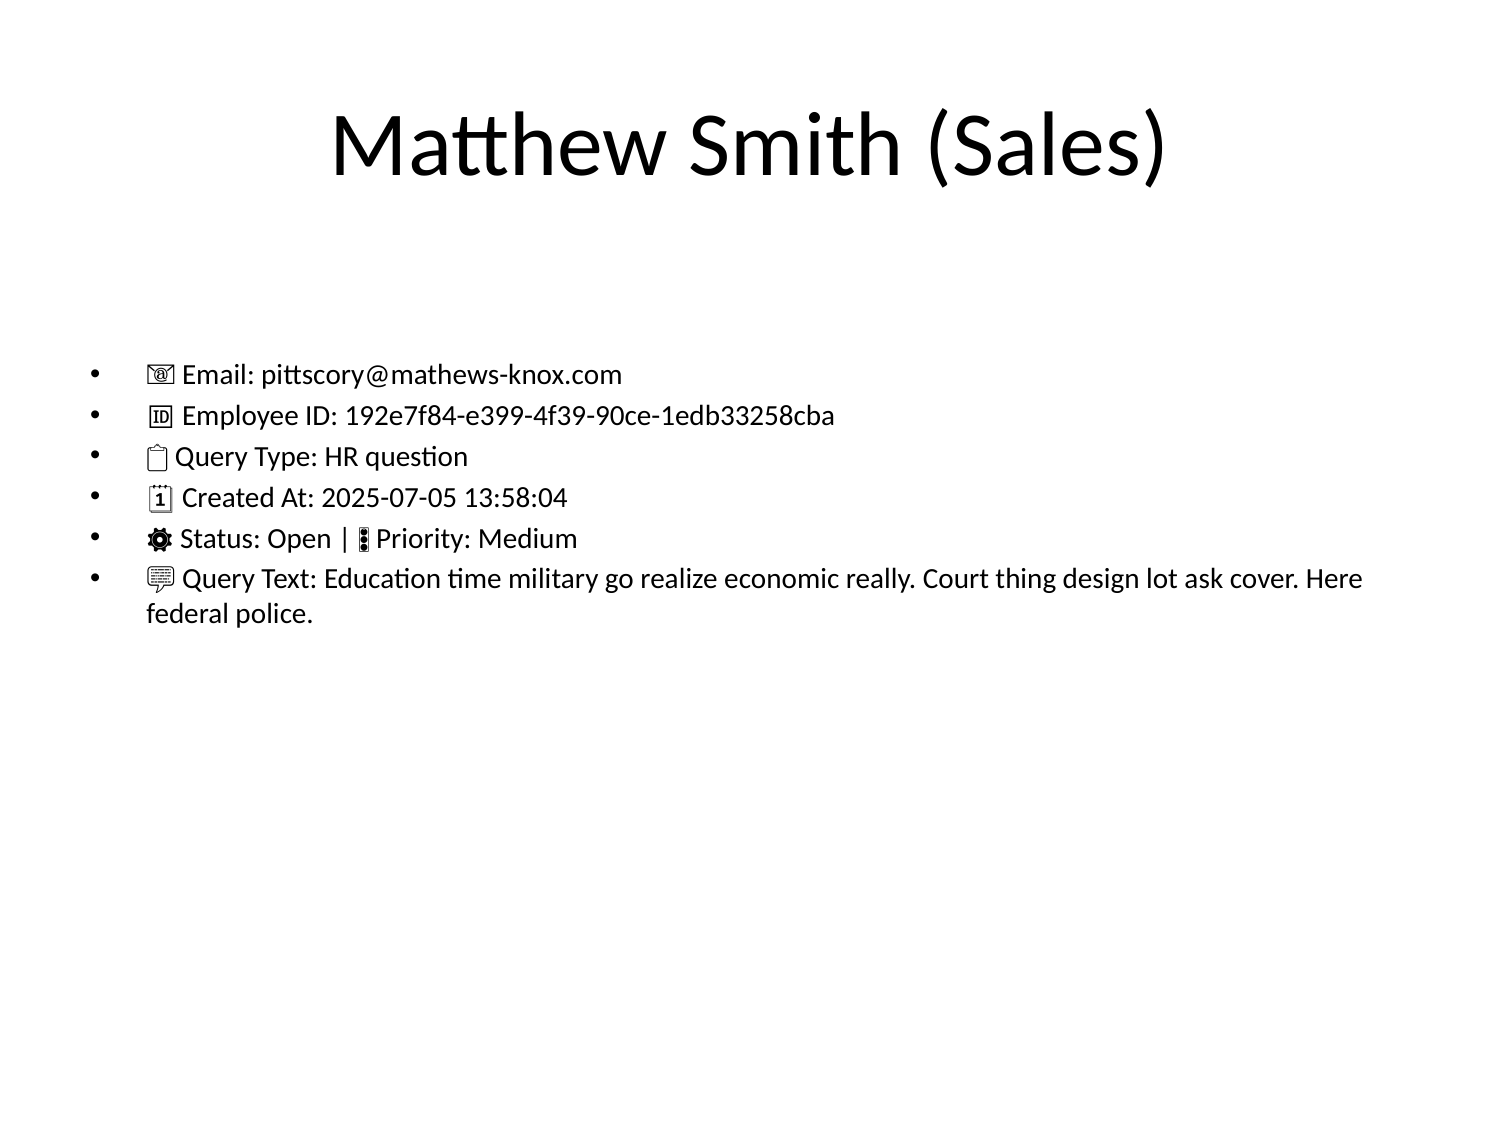

# Matthew Smith (Sales)

📧 Email: pittscory@mathews-knox.com
🆔 Employee ID: 192e7f84-e399-4f39-90ce-1edb33258cba
📋 Query Type: HR question
🗓 Created At: 2025-07-05 13:58:04
⚙ Status: Open | 🚦 Priority: Medium
💬 Query Text: Education time military go realize economic really. Court thing design lot ask cover. Here federal police.